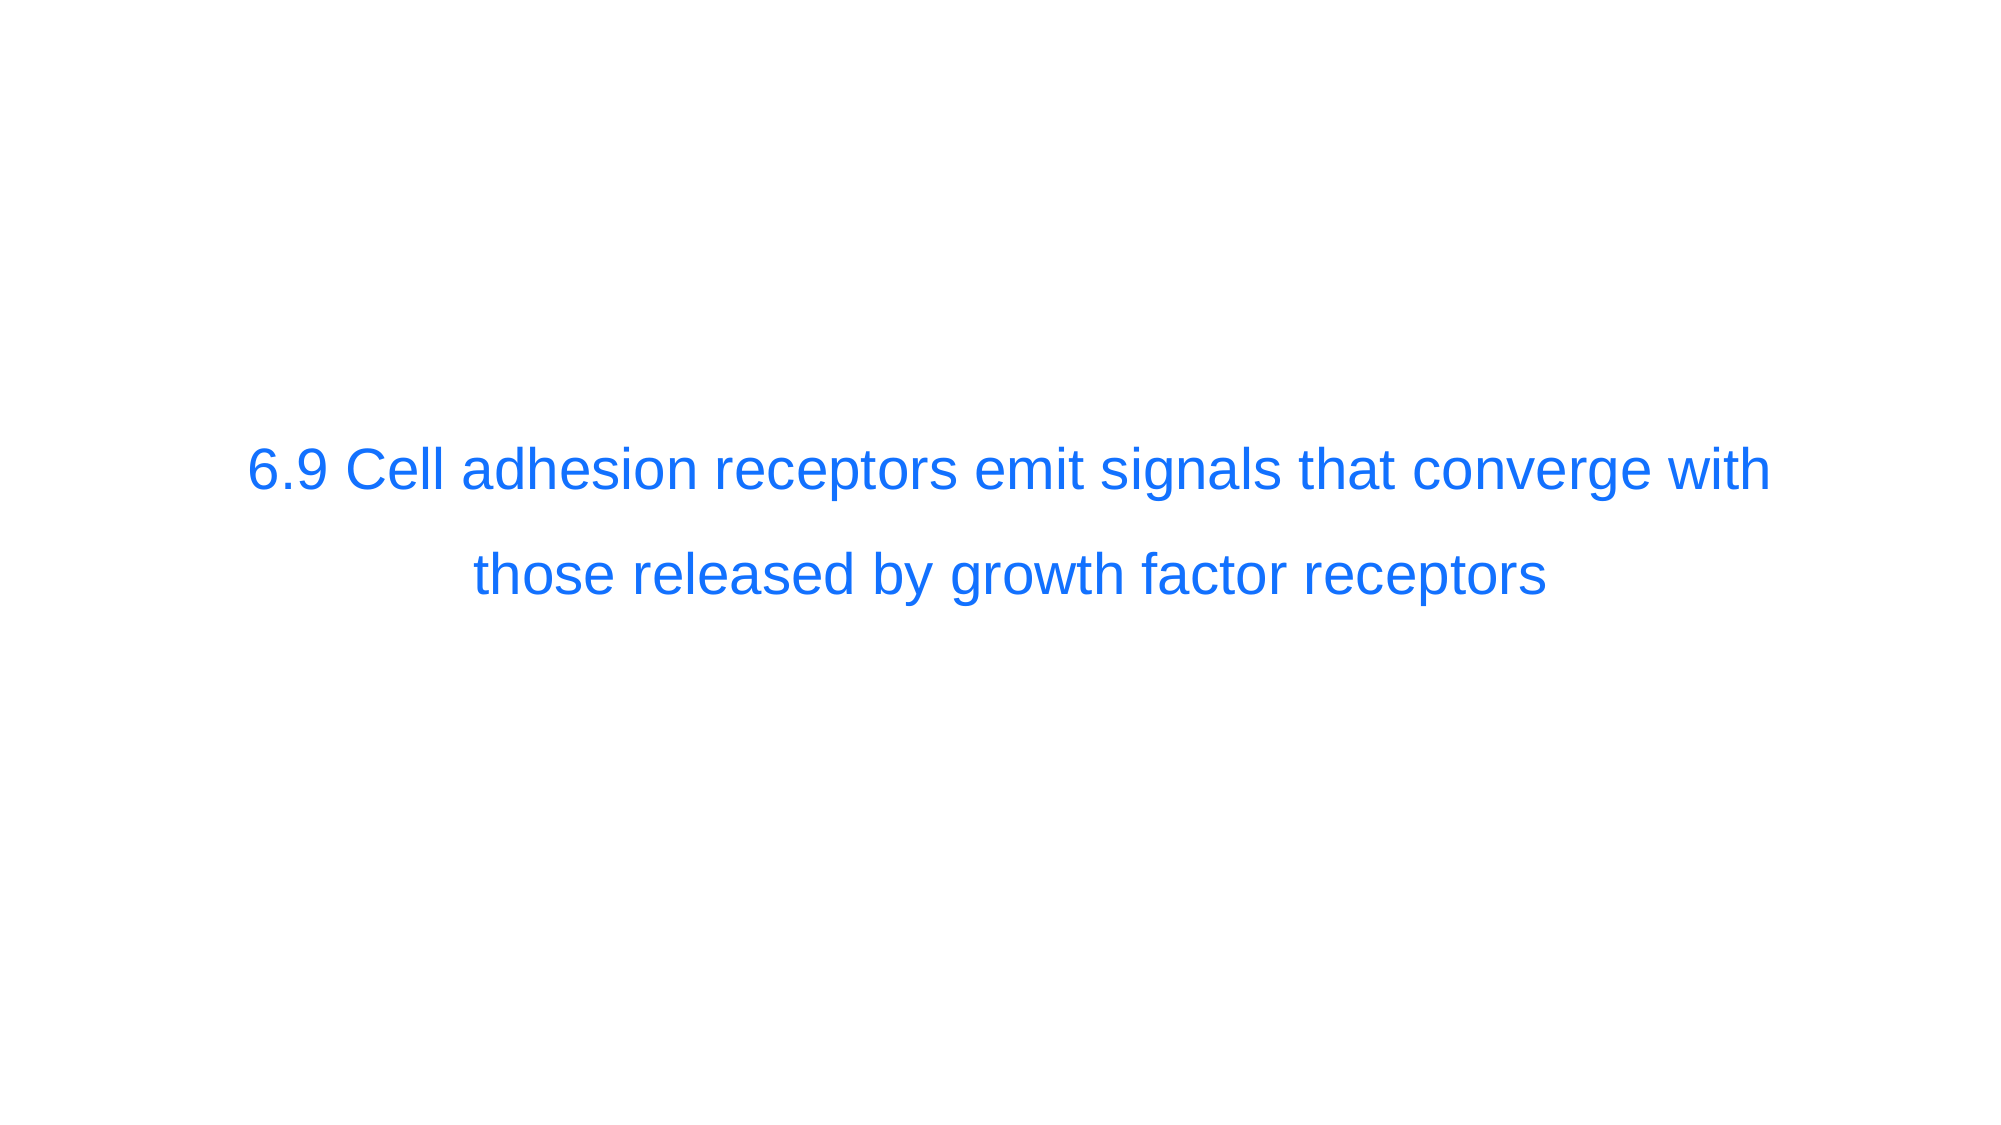

6.9 Cell adhesion receptors emit signals that converge with those released by growth factor receptors